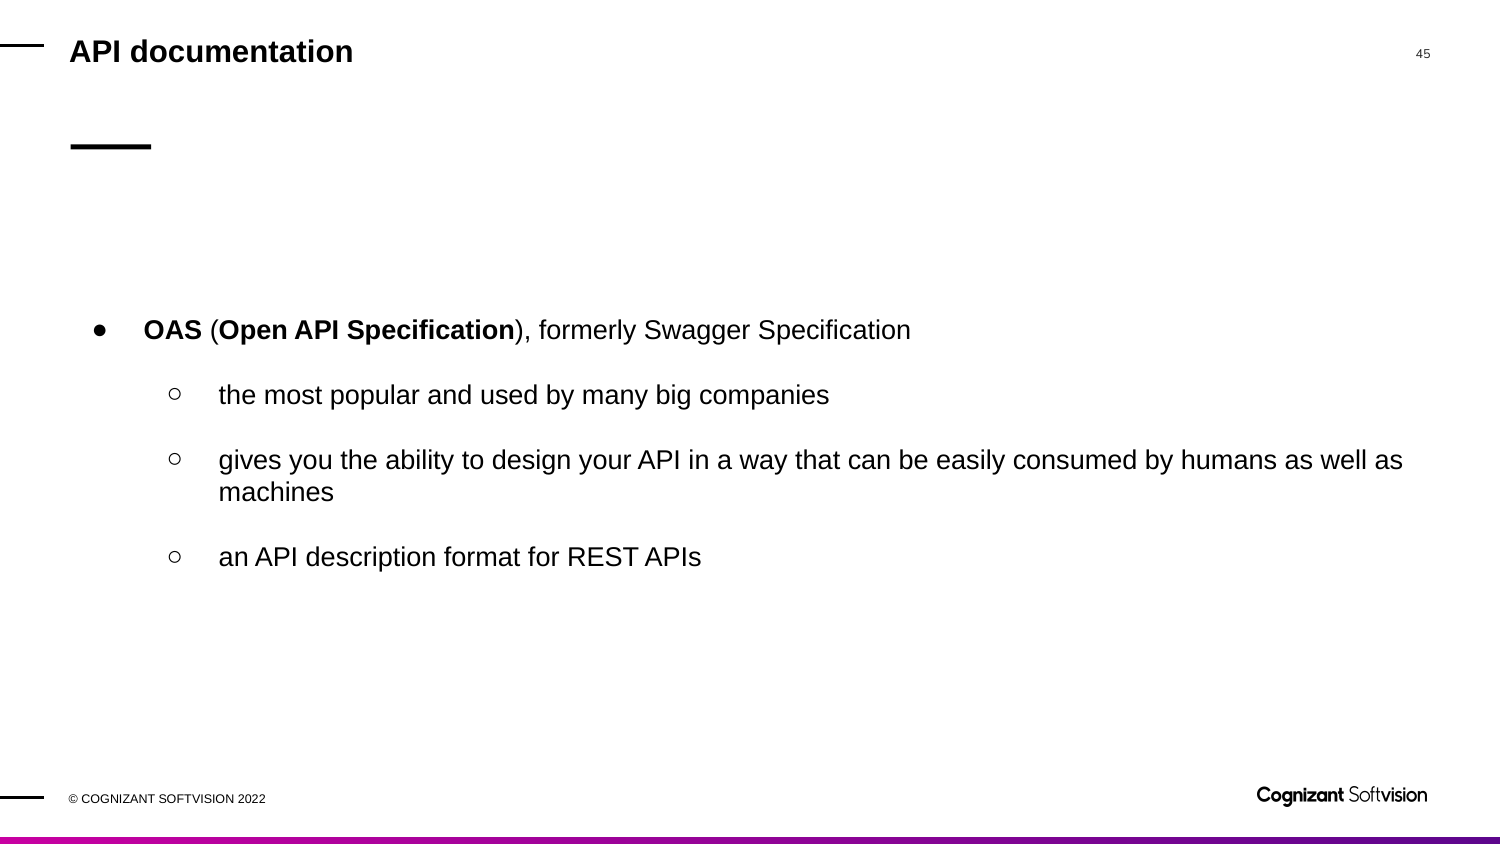

# API documentation

OAS (Open API Specification), formerly Swagger Specification

the most popular and used by many big companies

gives you the ability to design your API in a way that can be easily consumed by humans as well as machines

an API description format for REST APIs